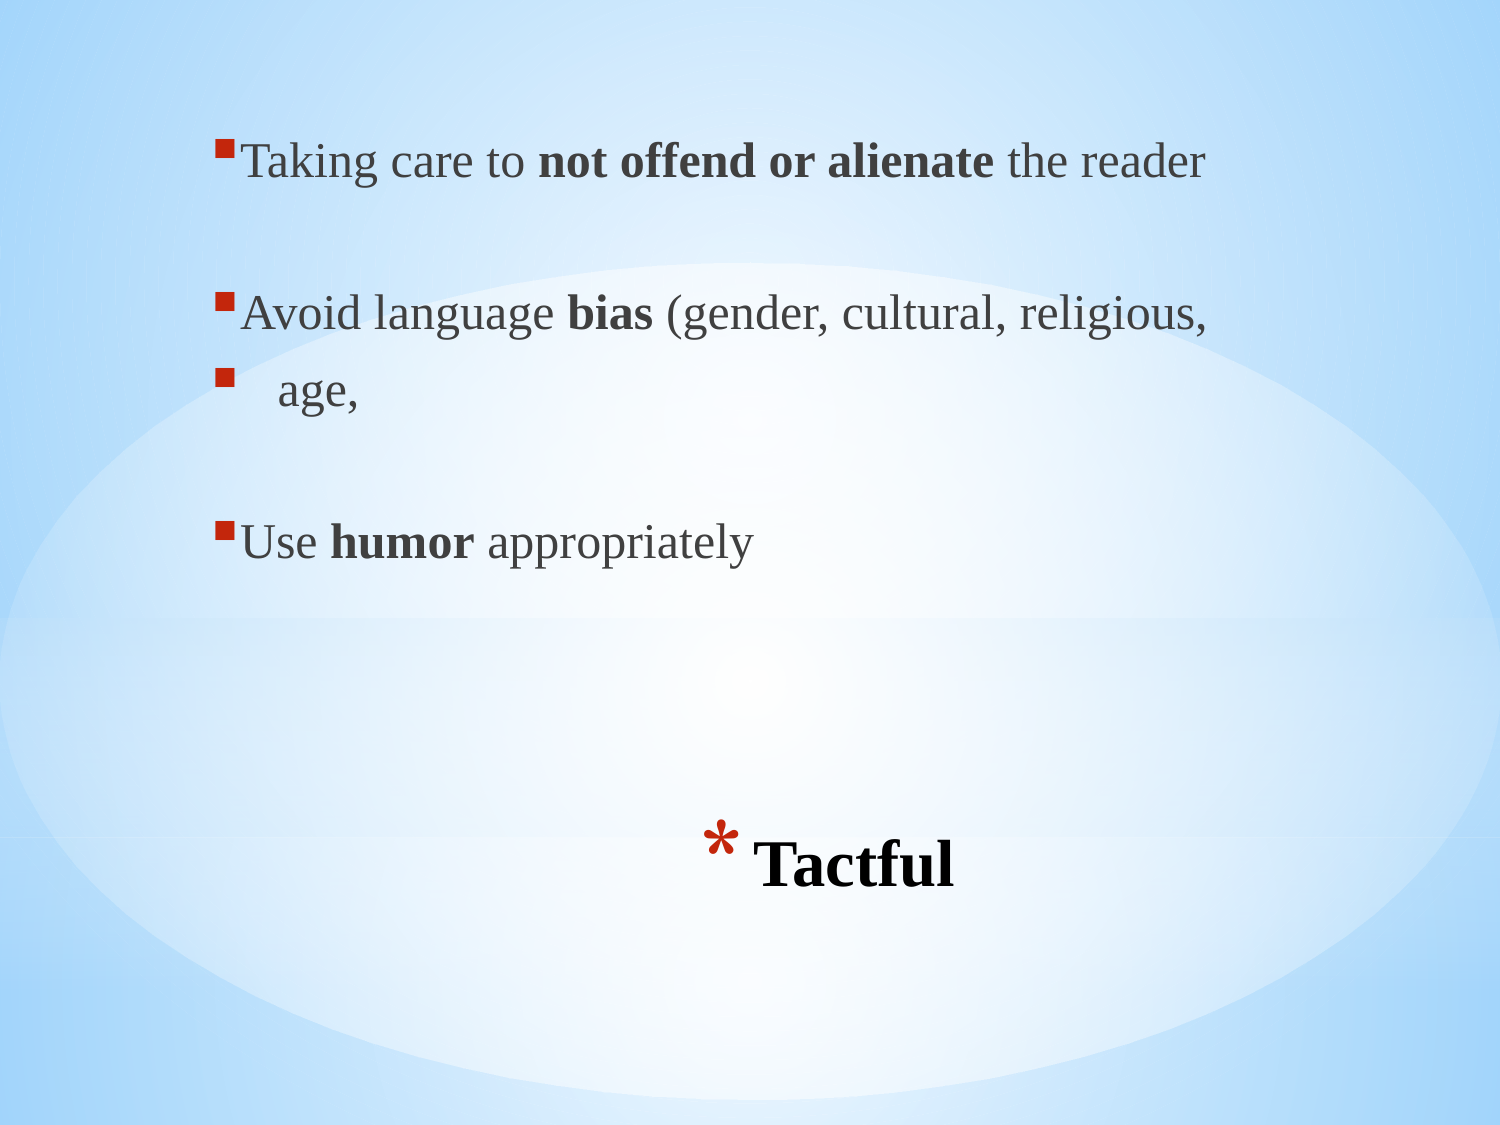

Taking care to not offend or alienate the reader

Avoid language bias (gender, cultural, religious,
   age,

Use humor appropriately

# Tactful